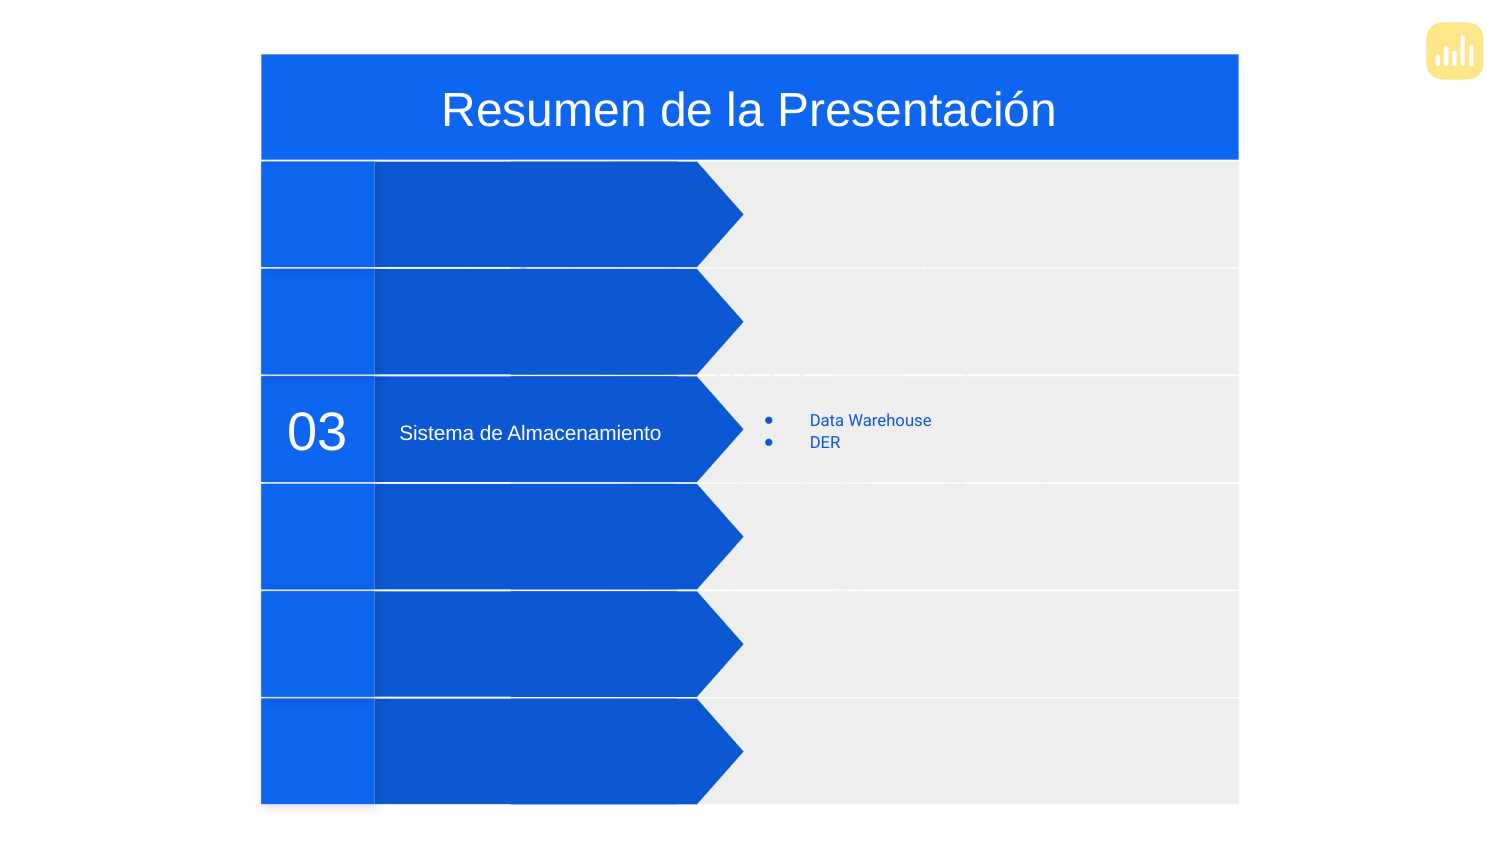

Resumen de la Presentación

03

Data Warehouse
DER
Sistema de Almacenamiento